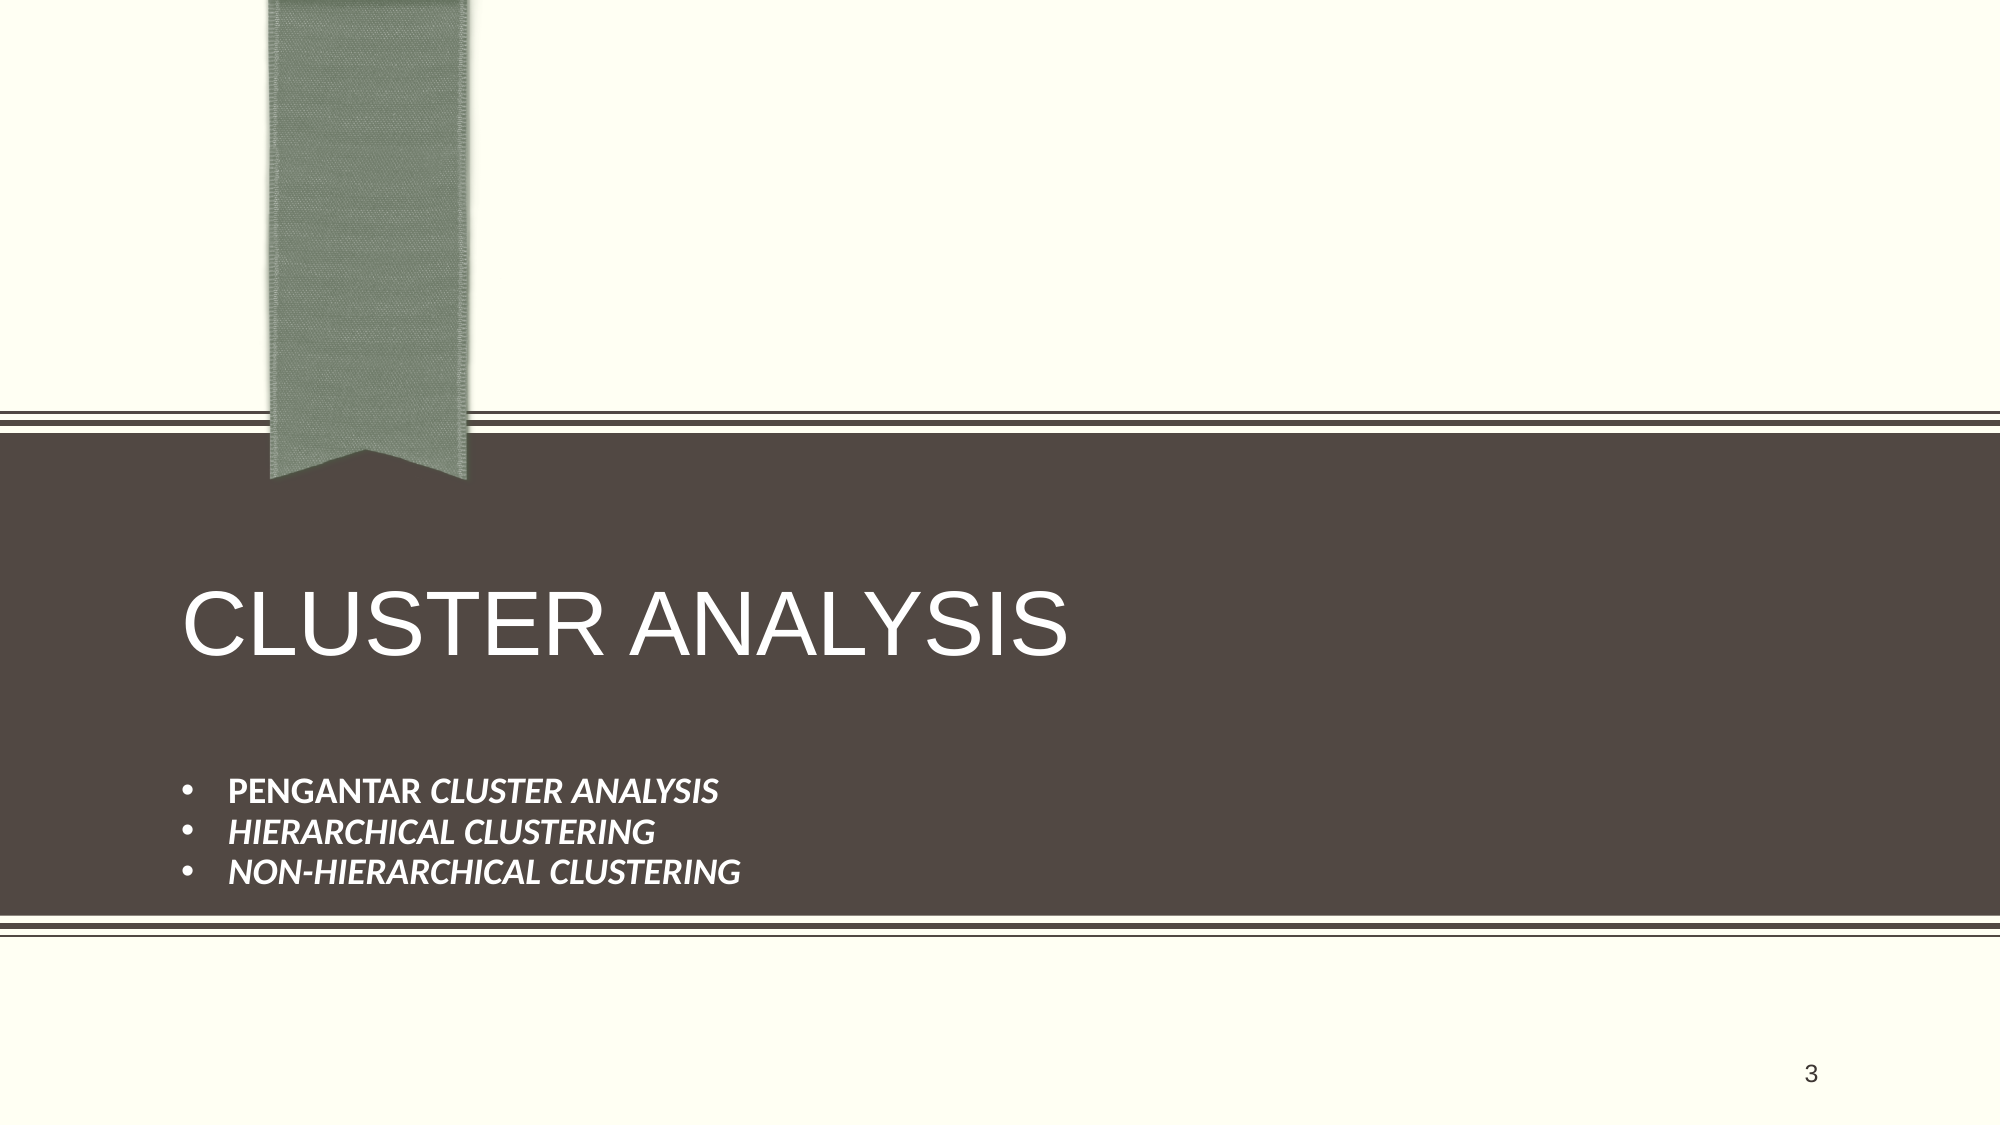

# CLUSTER ANALYSIS
PENGANTAR CLUSTER ANALYSIS
HIERARCHICAL CLUSTERING
NON-HIERARCHICAL CLUSTERING
3